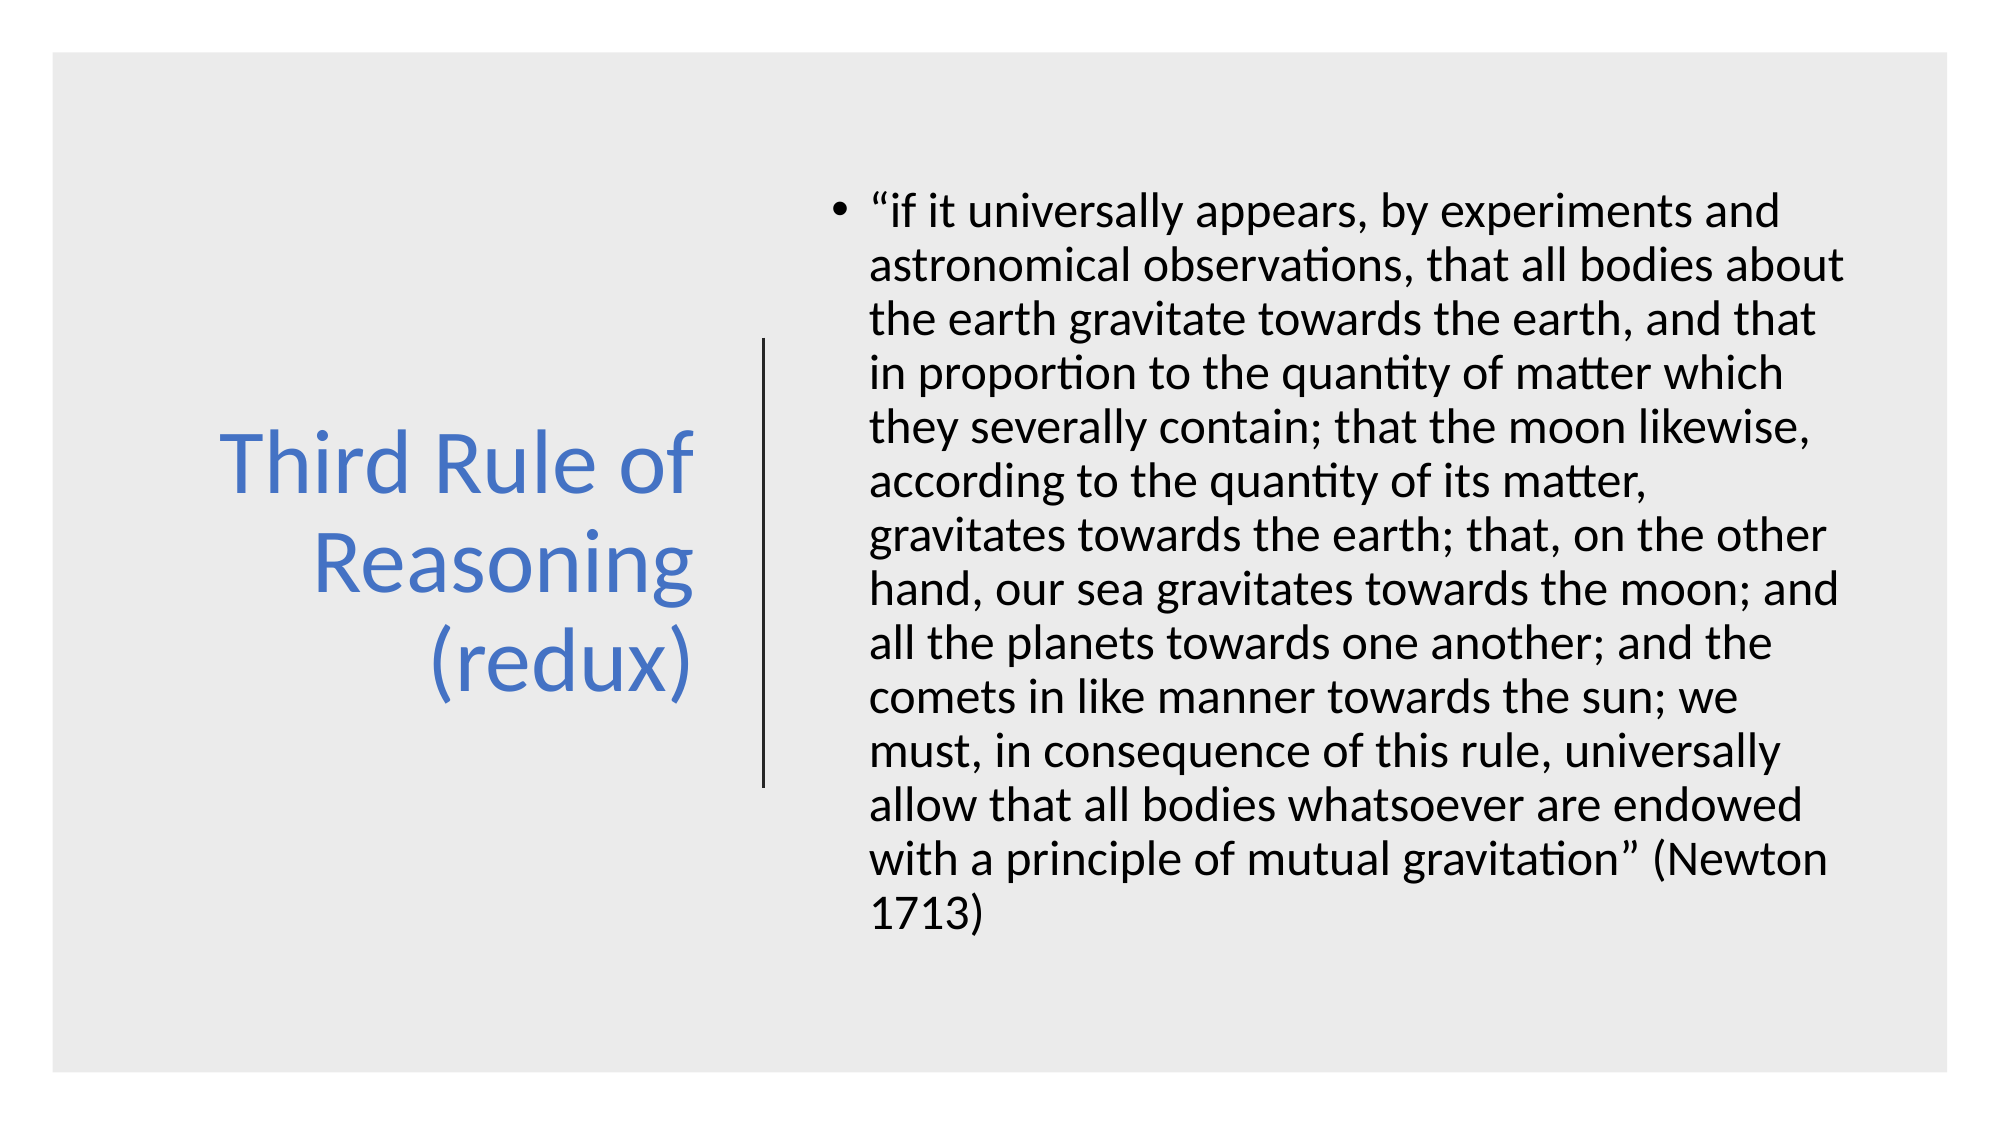

# Third Rule of Reasoning (redux)
“if it universally appears, by experiments and astronomical observations, that all bodies about the earth gravitate towards the earth, and that in proportion to the quantity of matter which they severally contain; that the moon likewise, according to the quan­tity of its matter, gravitates towards the earth; that, on the other hand, our sea gravitates towards the moon; and all the planets towards one another; and the comets in like manner towards the sun; we must, in conse­quence of this rule, univ­er­sally allow that all bodies whatsoever are endowed with a principle of mutual gravita­tion” (Newton 1713)